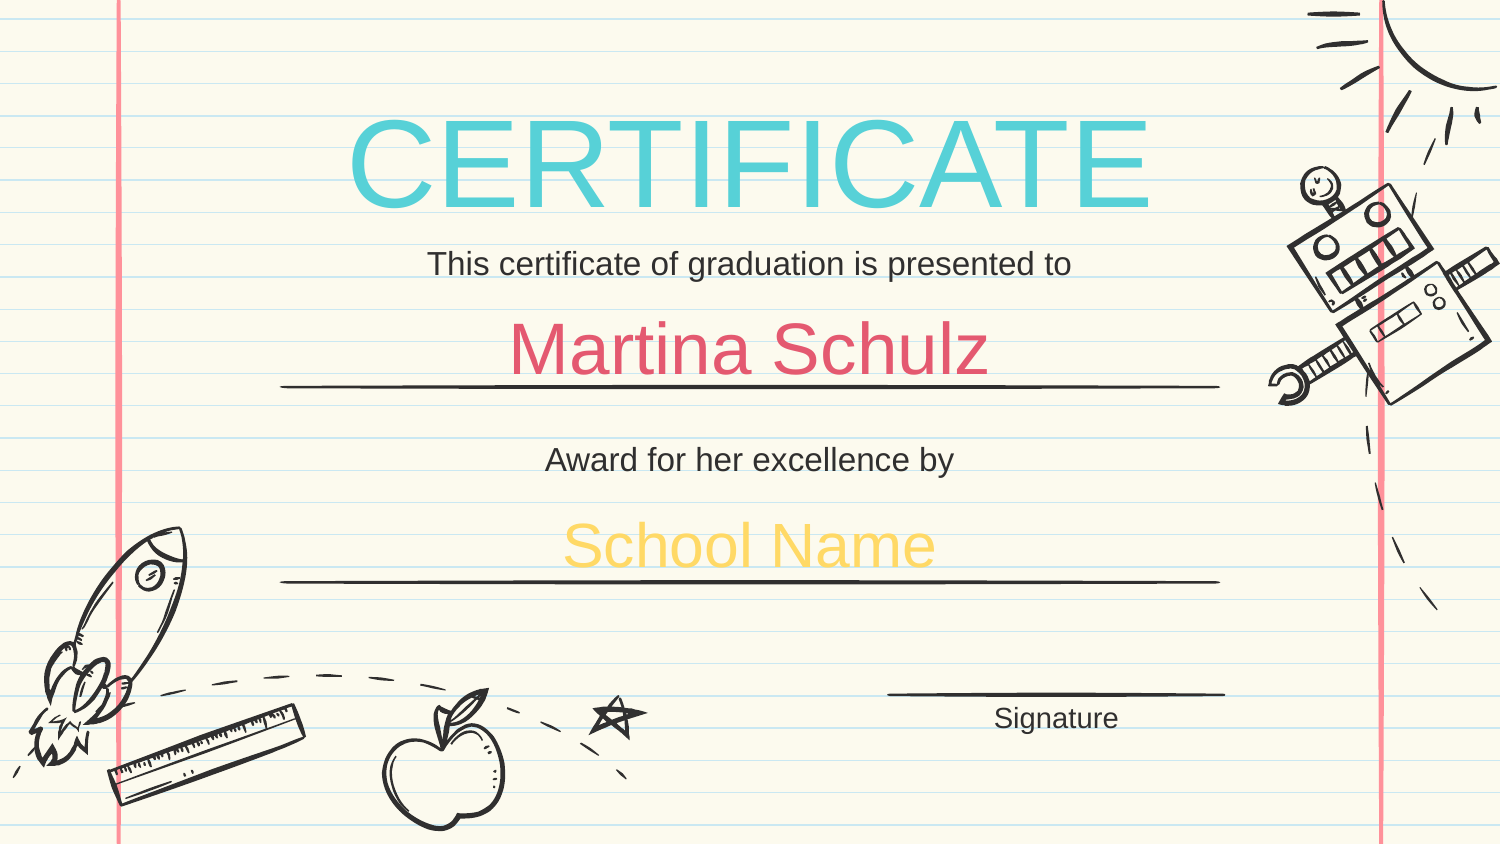

# CERTIFICATE

This certificate of graduation is presented to
Martina Schulz
Award for her excellence by
School Name

Signature